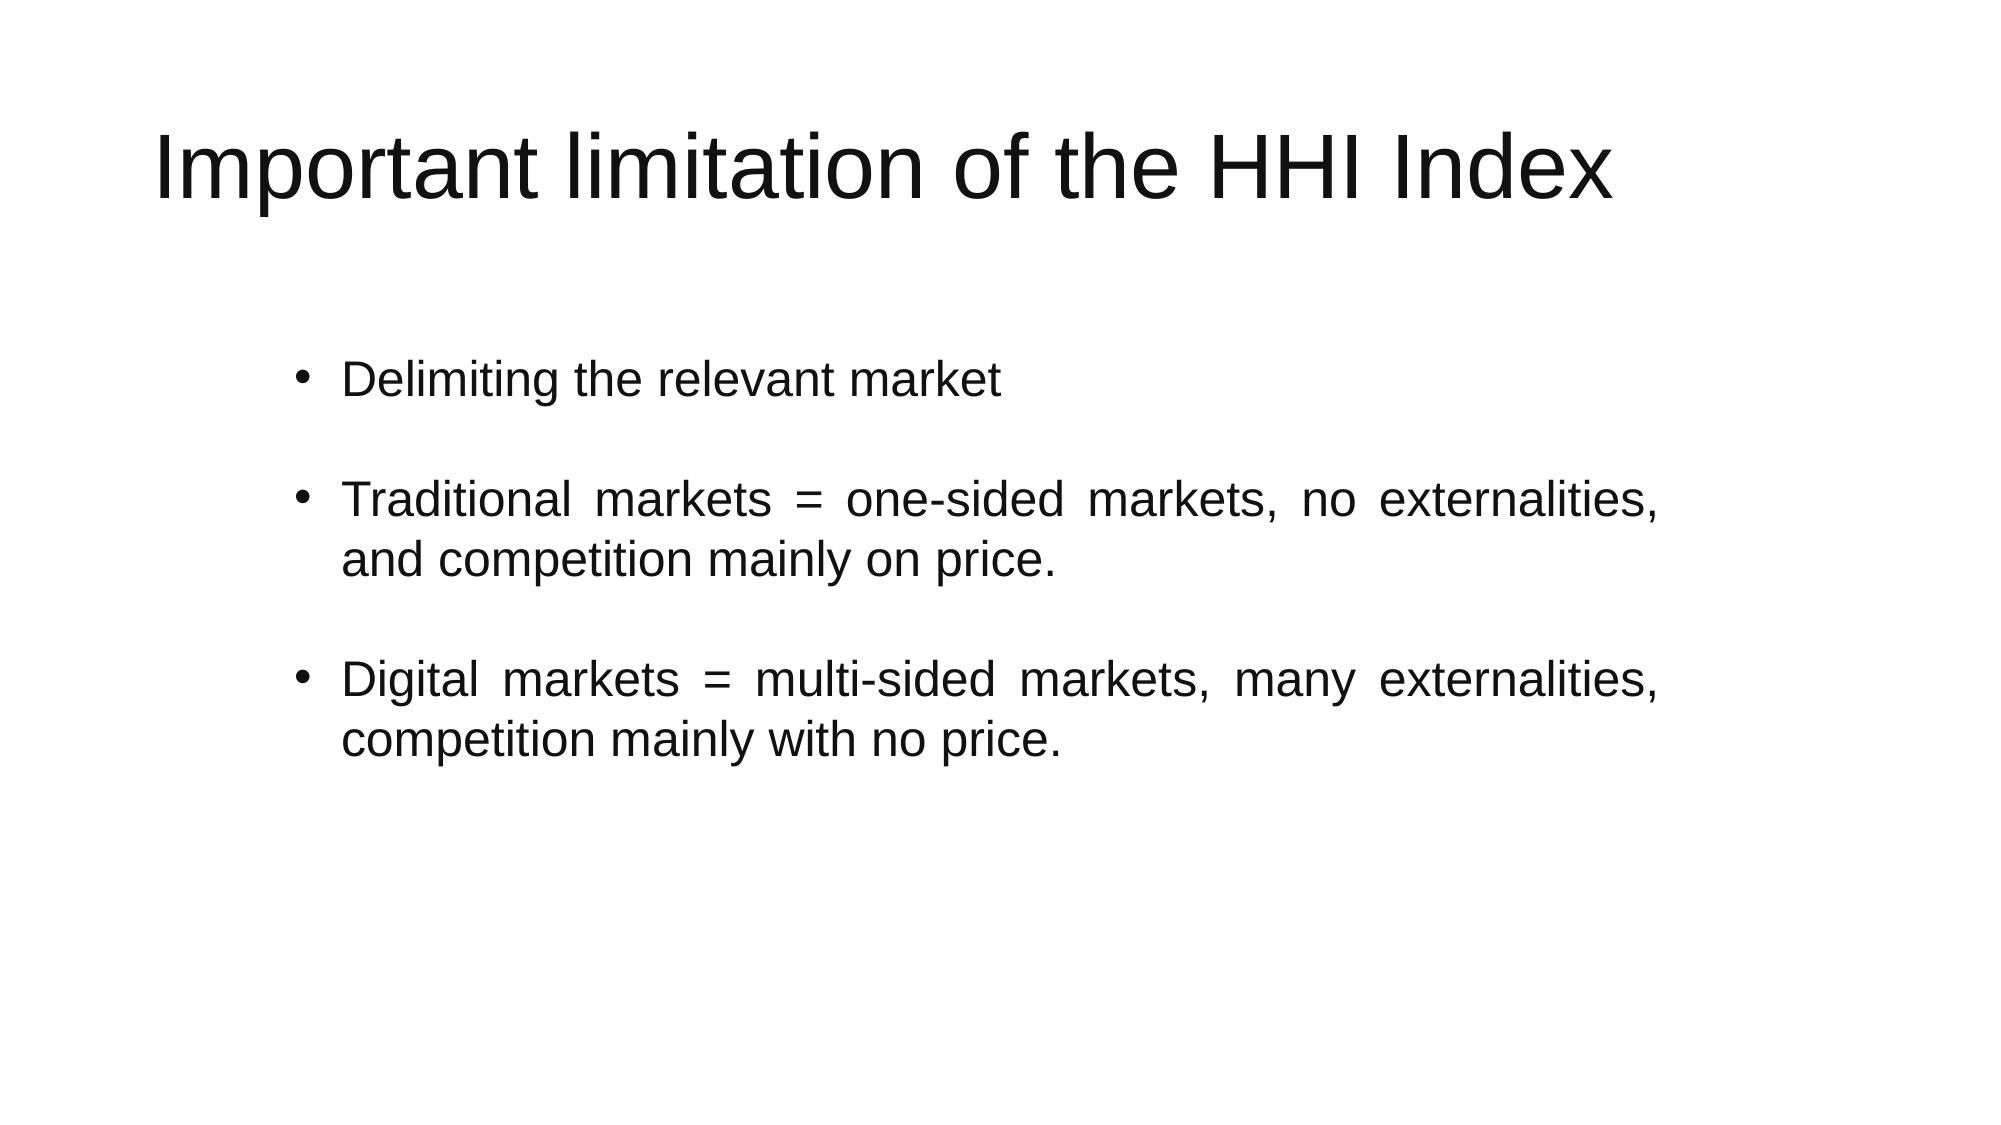

# Important limitation of the HHI Index

Delimiting the relevant market

Traditional markets = one-sided markets, no externalities, and competition mainly on price.

Digital markets = multi-sided markets, many externalities, competition mainly with no price.